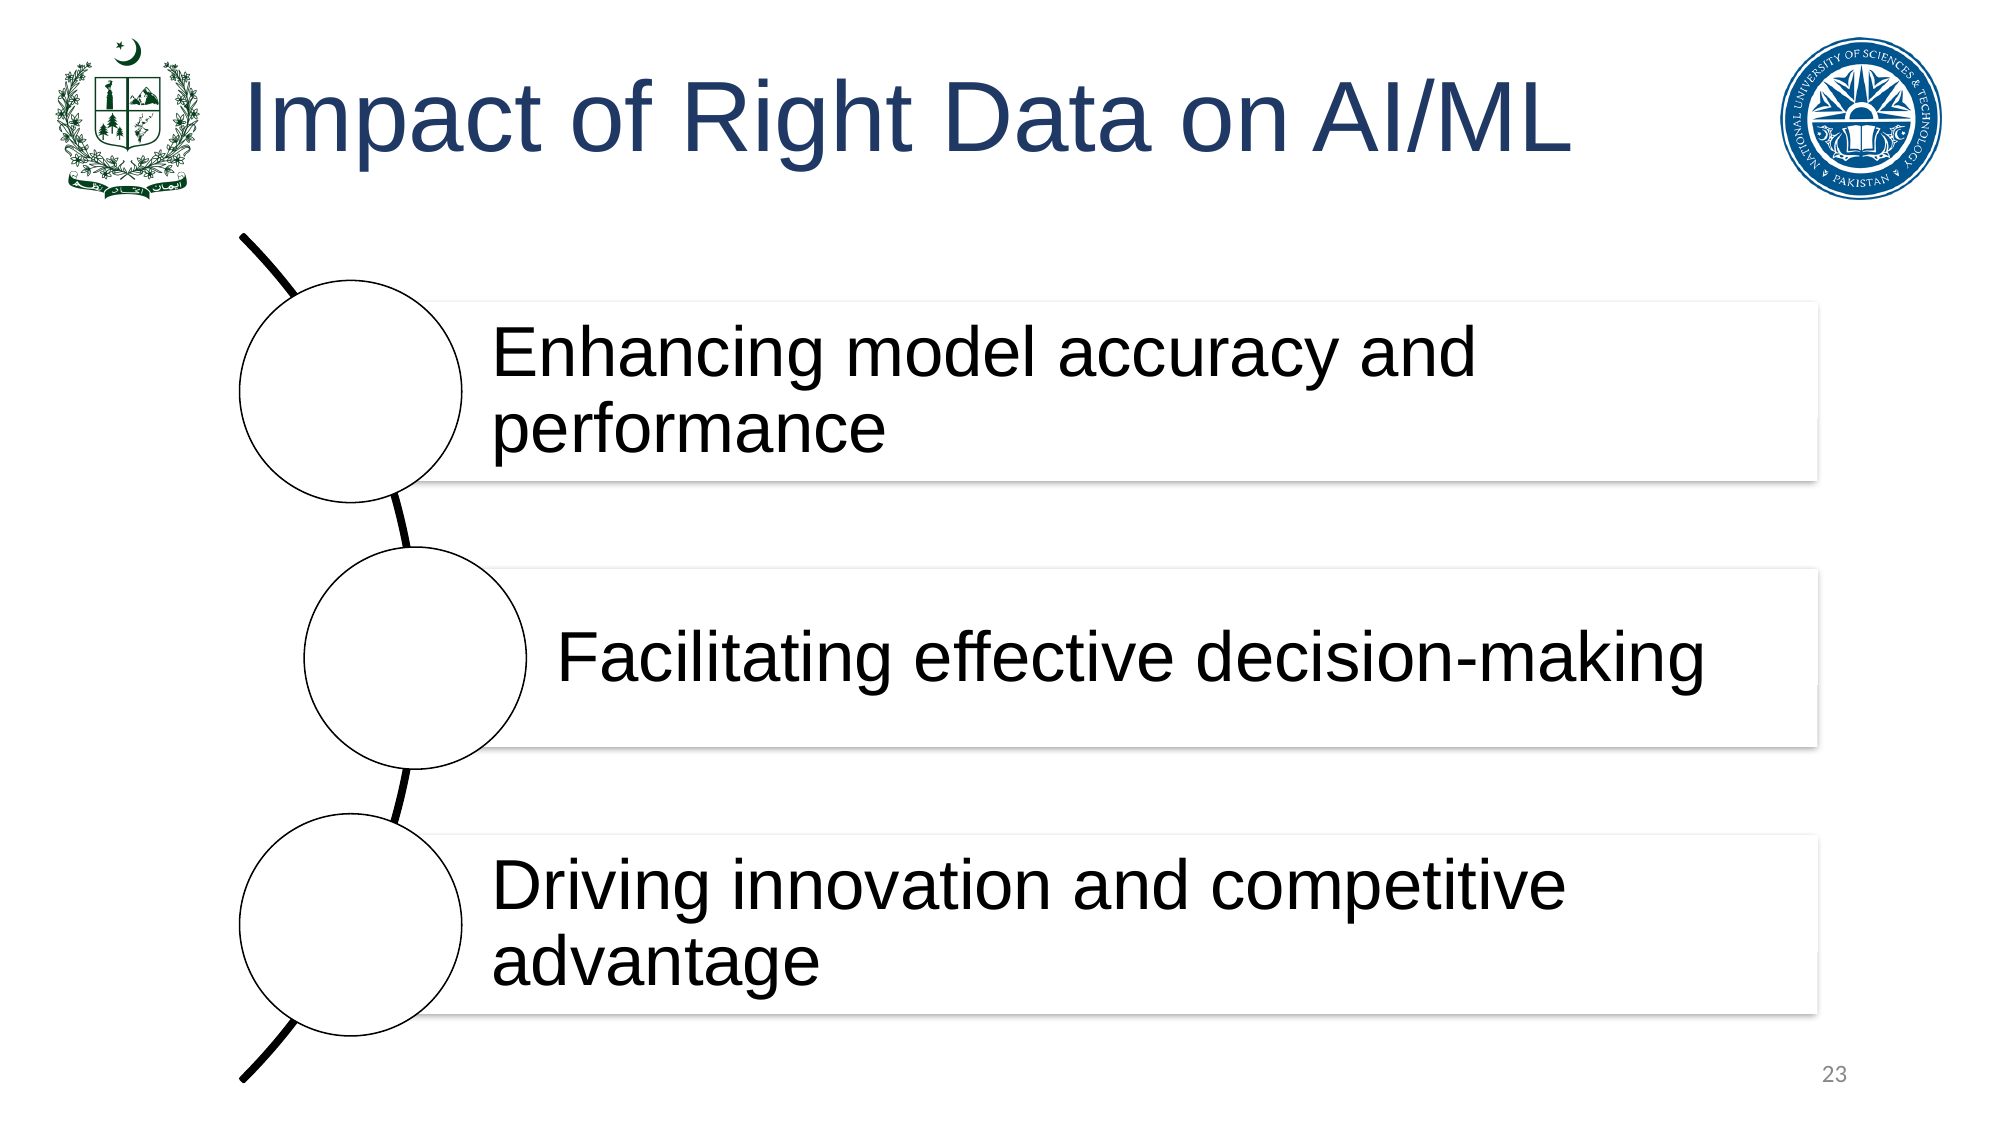

# Impact of Right Data on AI/ML
Enhancing model accuracy and performance
Facilitating effective decision-making
Driving innovation and competitive advantage
23